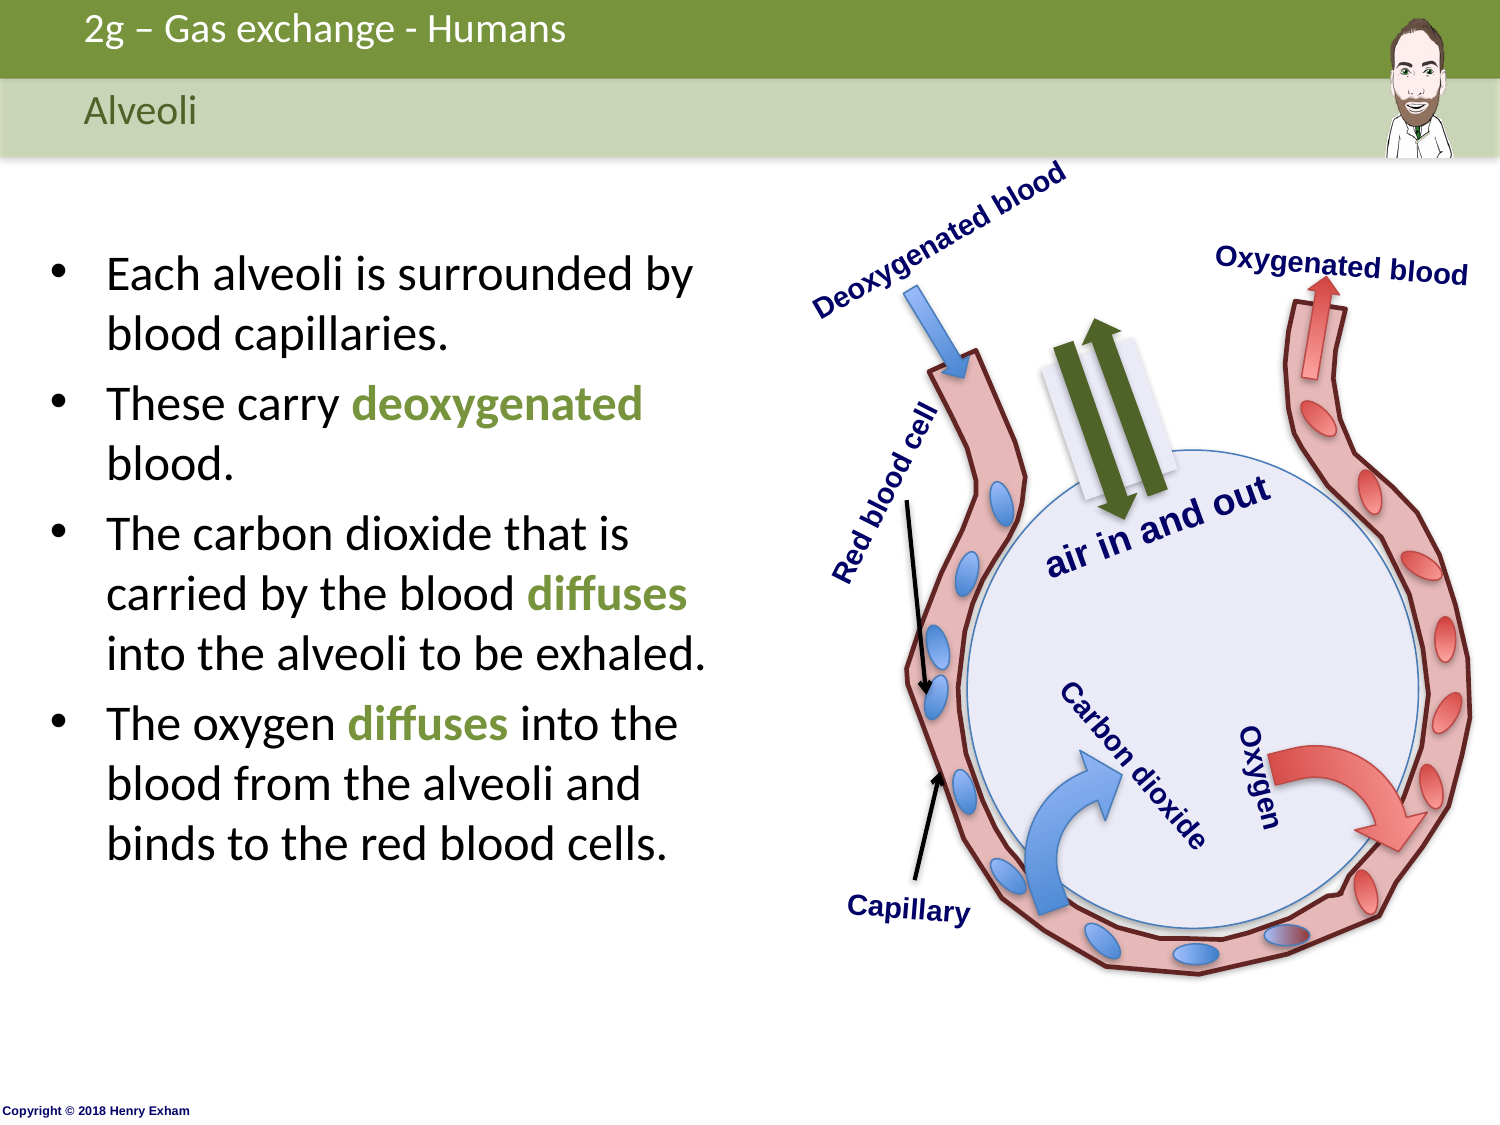

2g – Gas exchange - Humans

Alveoli
Deoxygenated blood
Each alveoli is surrounded by blood capillaries.
These carry deoxygenated blood.
The carbon dioxide that is carried by the blood diffuses into the alveoli to be exhaled.
The oxygen diffuses into the blood from the alveoli and binds to the red blood cells.
Oxygenated blood

Red blood cell

air in and out

Carbon dioxide

Oxygen

Capillary

19